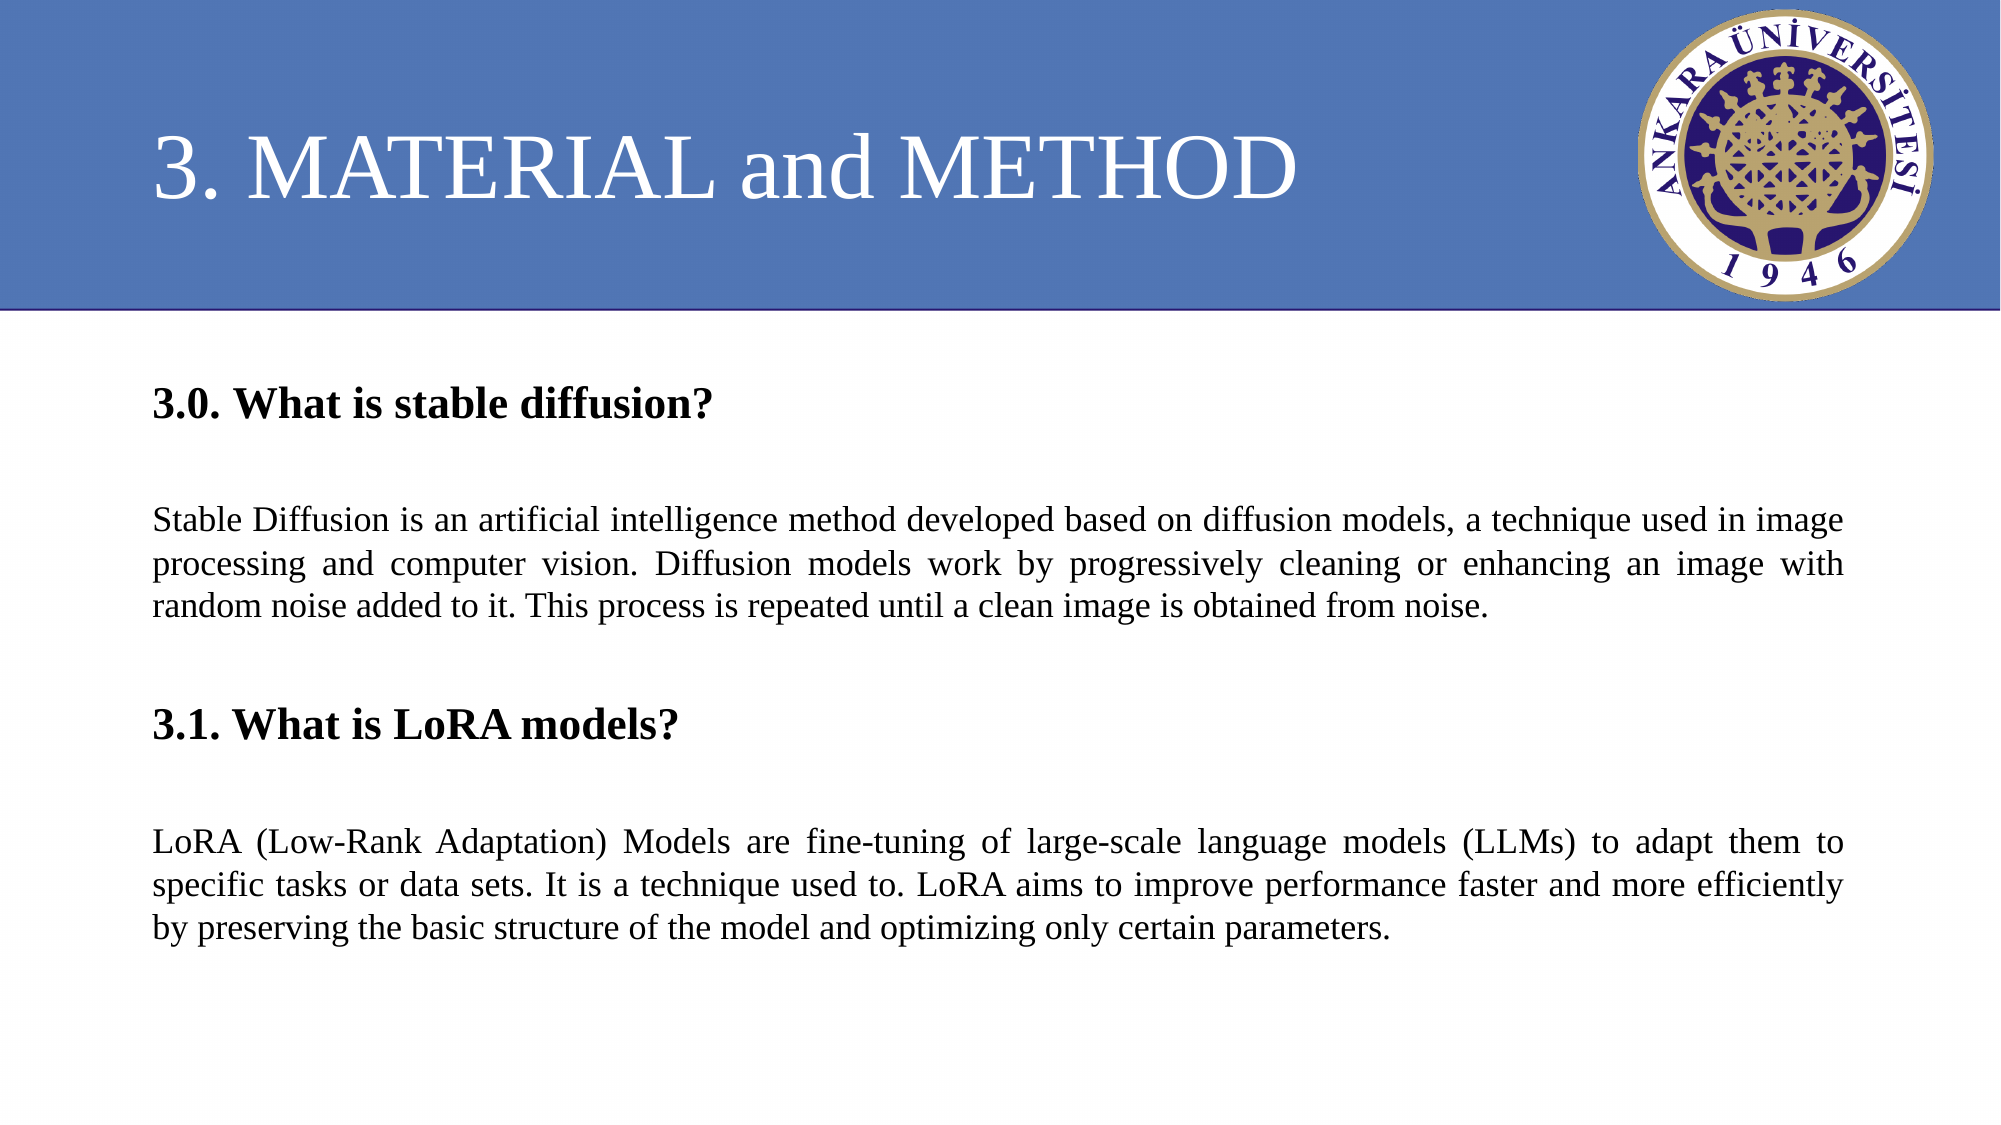

# 3. MATERIAL and METHOD
3.0. What is stable diffusion?
Stable Diffusion is an artificial intelligence method developed based on diffusion models, a technique used in image processing and computer vision. Diffusion models work by progressively cleaning or enhancing an image with random noise added to it. This process is repeated until a clean image is obtained from noise.
3.1. What is LoRA models?
LoRA (Low-Rank Adaptation) Models are fine-tuning of large-scale language models (LLMs) to adapt them to specific tasks or data sets. It is a technique used to. LoRA aims to improve performance faster and more efficiently by preserving the basic structure of the model and optimizing only certain parameters.